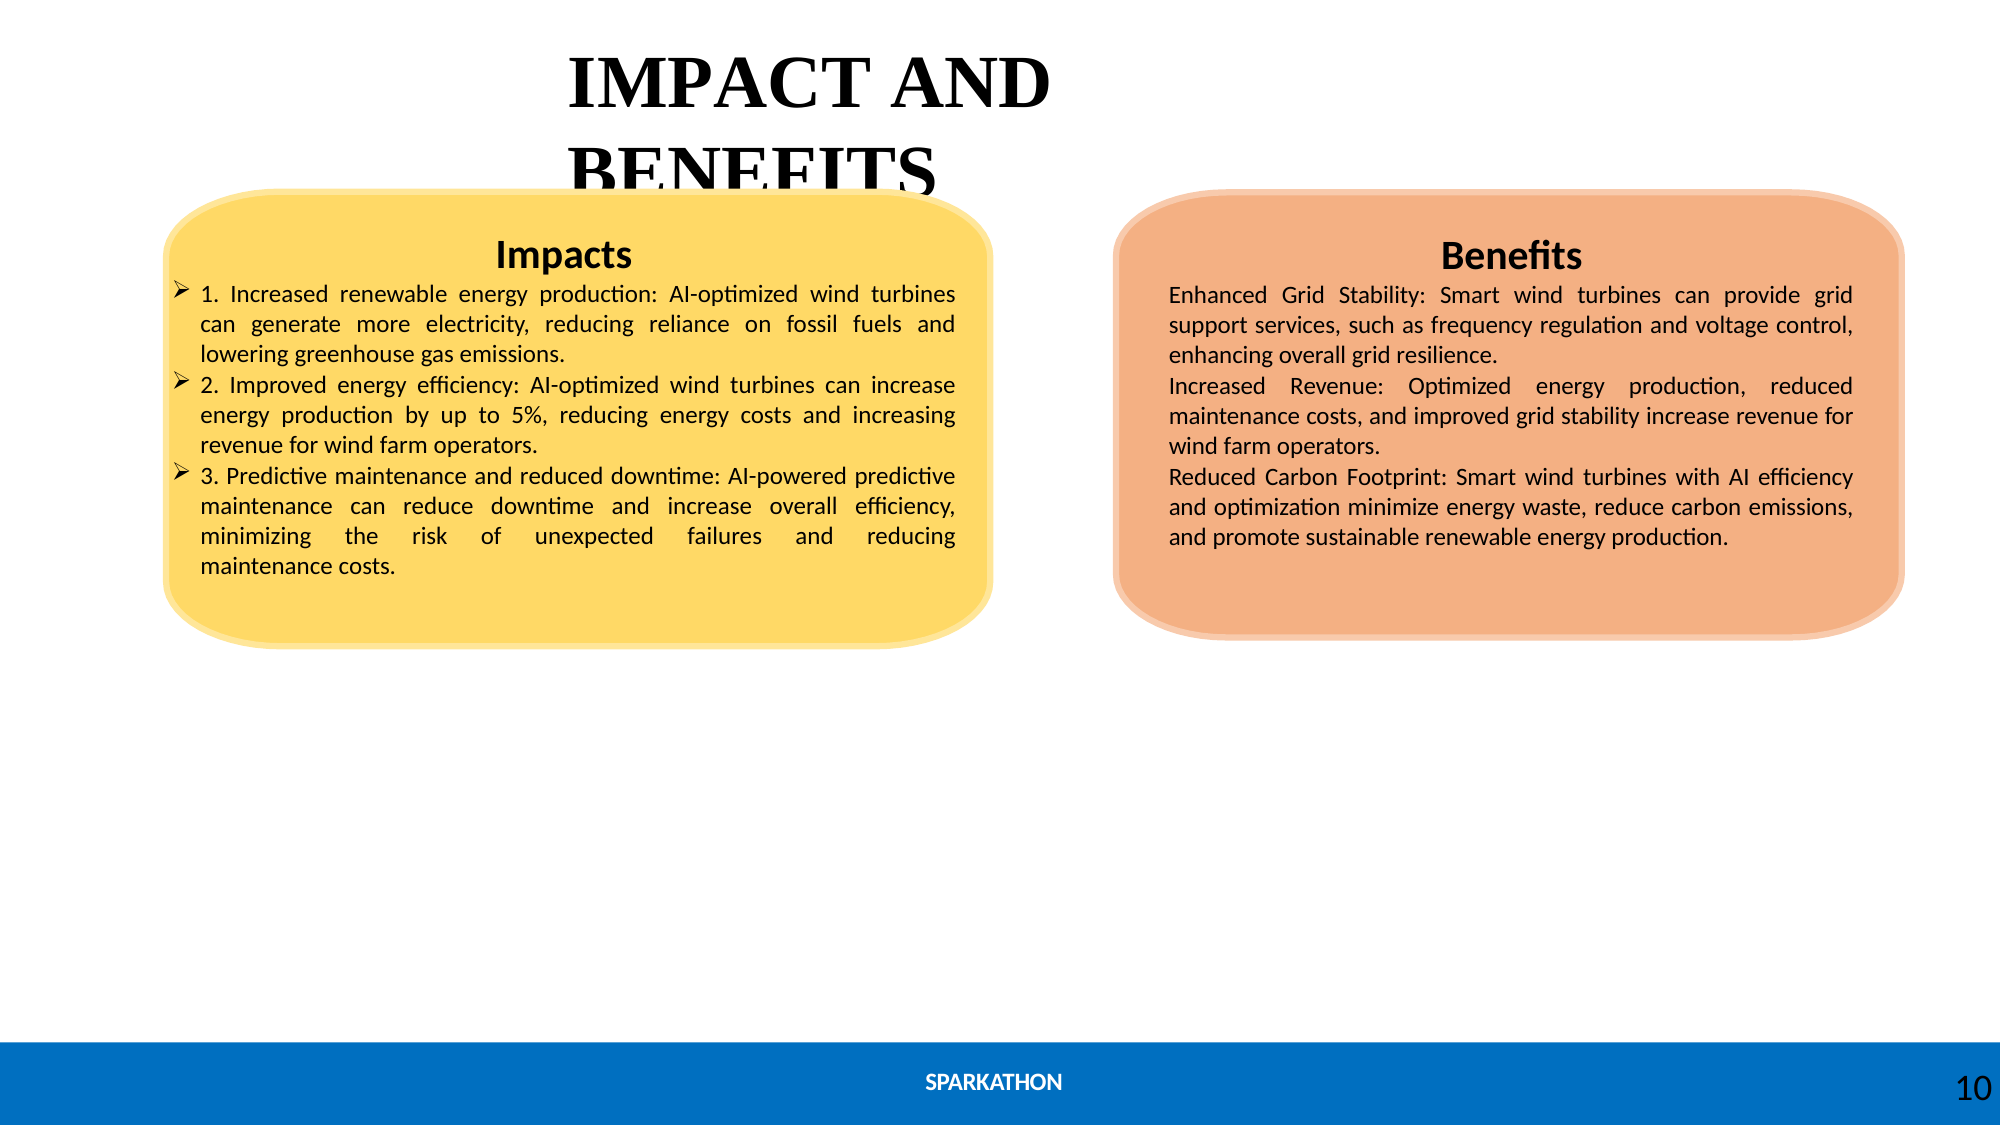

# IMPACT AND BENEFITS

Impacts
1. Increased renewable energy production: AI-optimized wind turbines can generate more electricity, reducing reliance on fossil fuels and lowering greenhouse gas emissions.
2. Improved energy efficiency: AI-optimized wind turbines can increase energy production by up to 5%, reducing energy costs and increasing revenue for wind farm operators.
3. Predictive maintenance and reduced downtime: AI-powered predictive maintenance can reduce downtime and increase overall efficiency, minimizing the risk of unexpected failures and reducing maintenance costs.
Benefits
Enhanced Grid Stability: Smart wind turbines can provide grid support services, such as frequency regulation and voltage control, enhancing overall grid resilience.
Increased Revenue: Optimized energy production, reduced maintenance costs, and improved grid stability increase revenue for wind farm operators.
Reduced Carbon Footprint: Smart wind turbines with AI efficiency and optimization minimize energy waste, reduce carbon emissions, and promote sustainable renewable energy production.
10
SPARKATHON